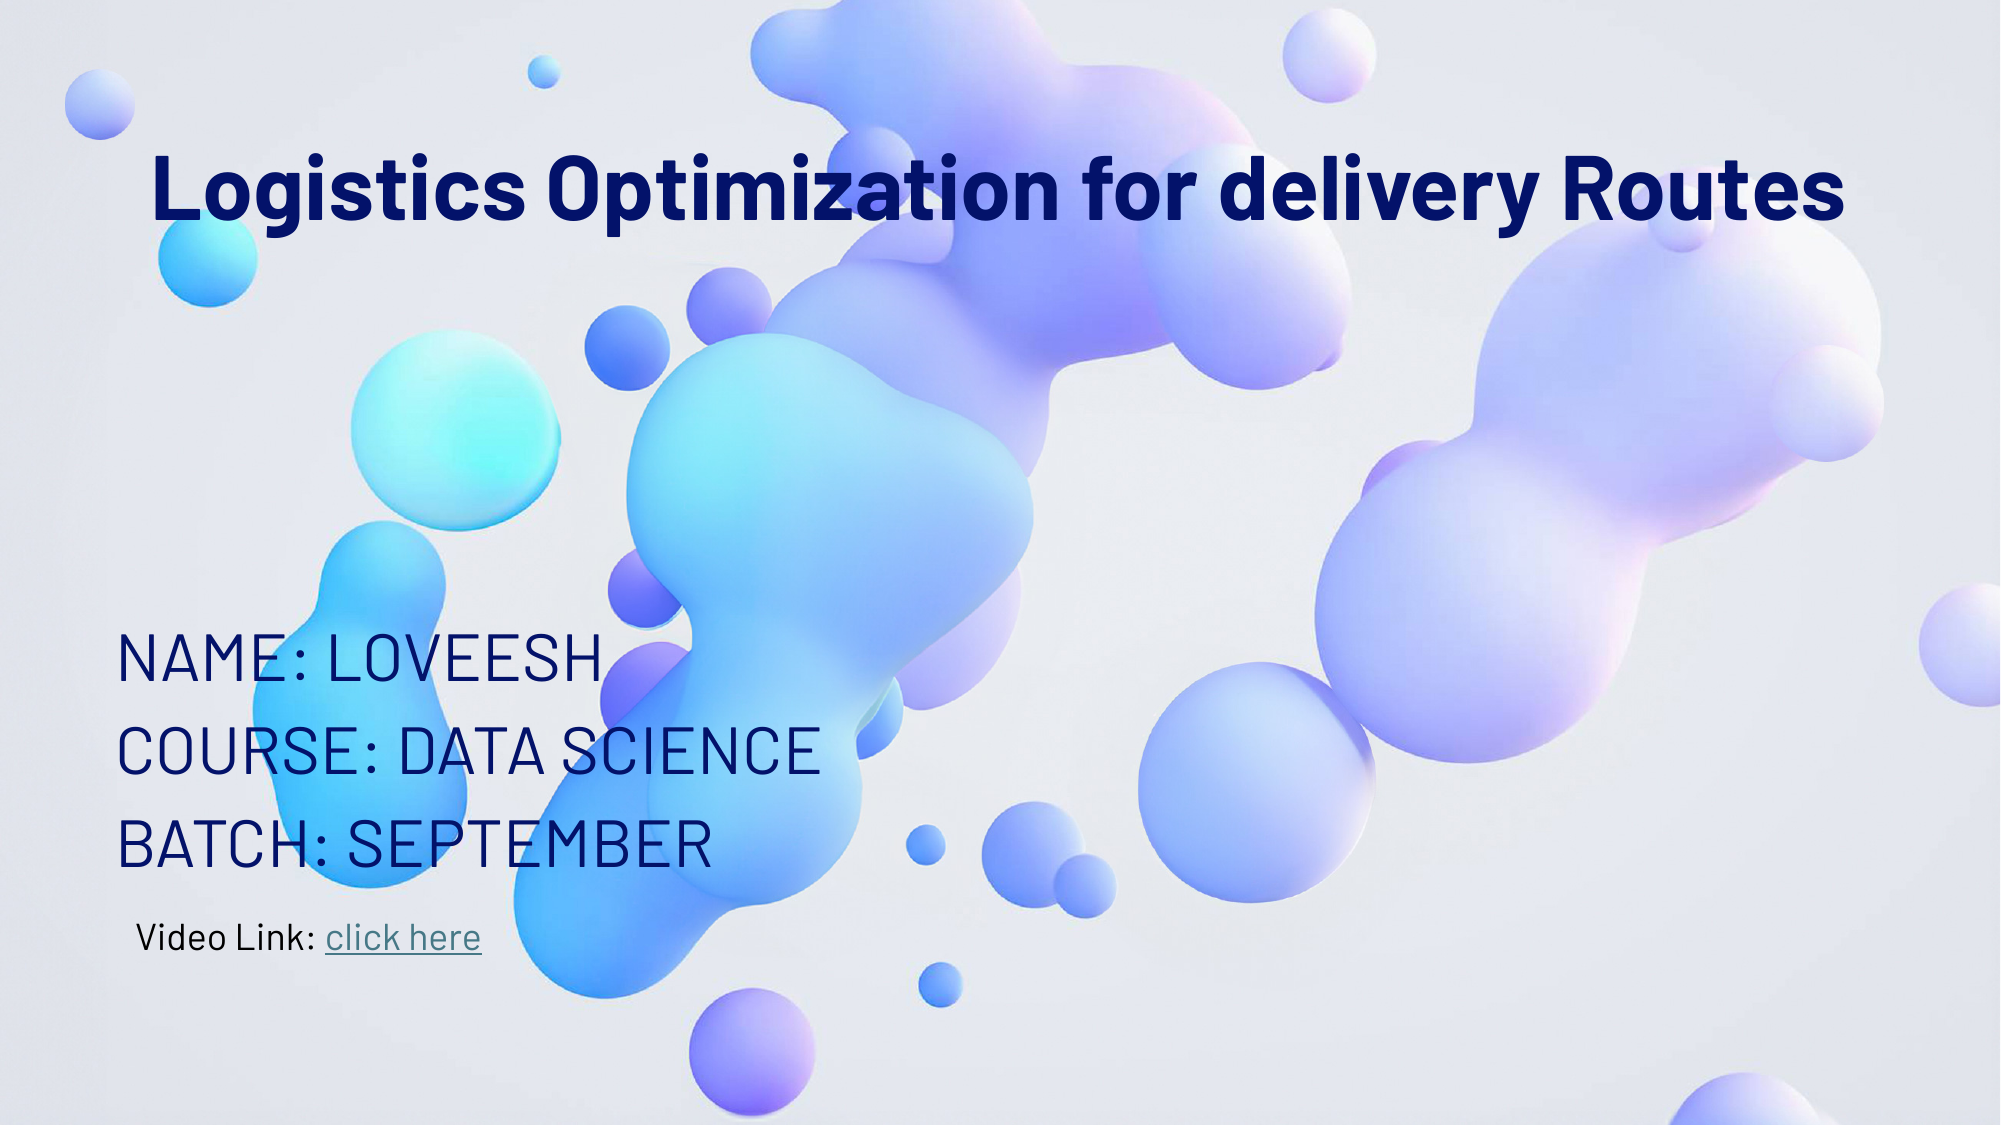

# Logistics Optimization for delivery Routes
Name: Loveesh
Course: data science
BATCH: september

Video Link: click here